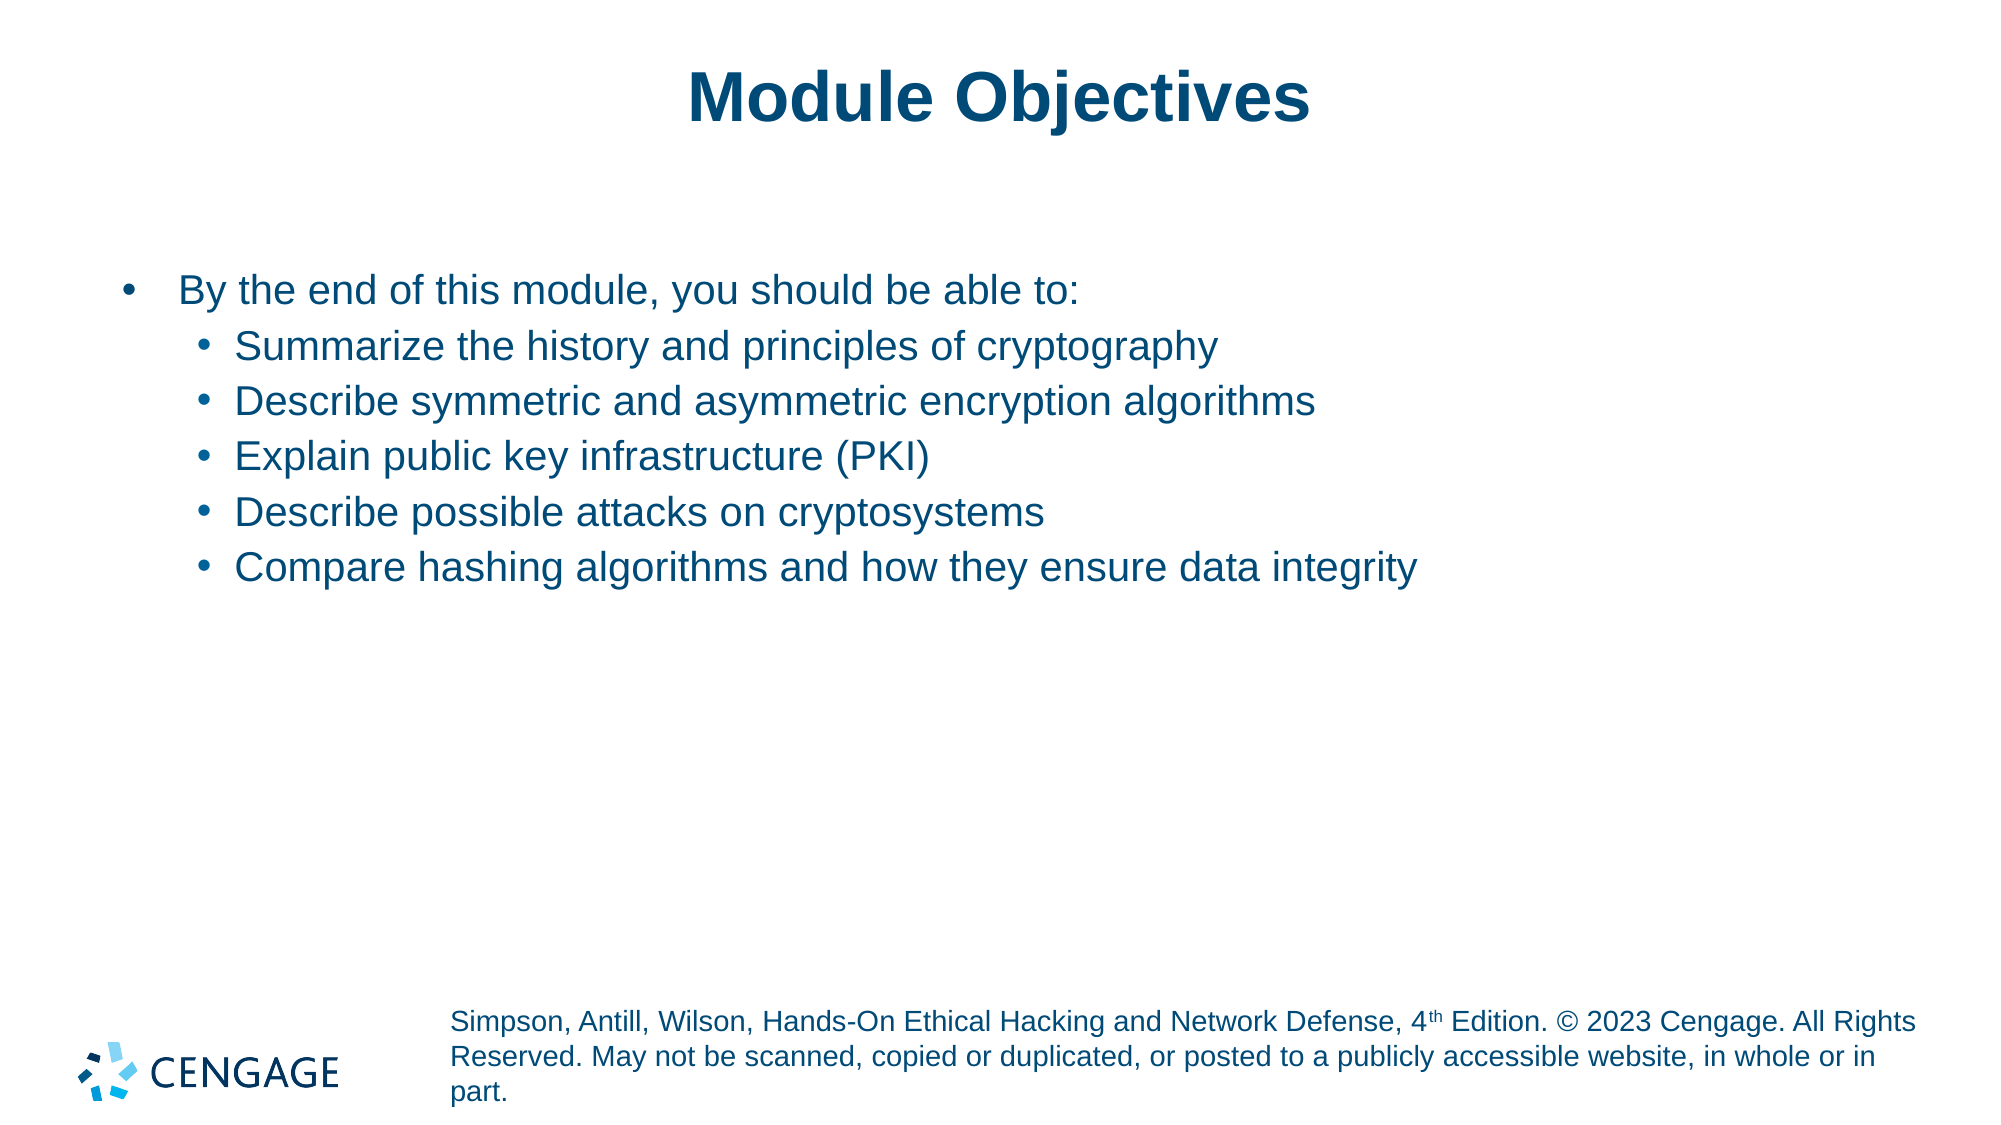

# Module Objectives
By the end of this module, you should be able to:
Summarize the history and principles of cryptography
Describe symmetric and asymmetric encryption algorithms
Explain public key infrastructure (PKI)
Describe possible attacks on cryptosystems
Compare hashing algorithms and how they ensure data integrity